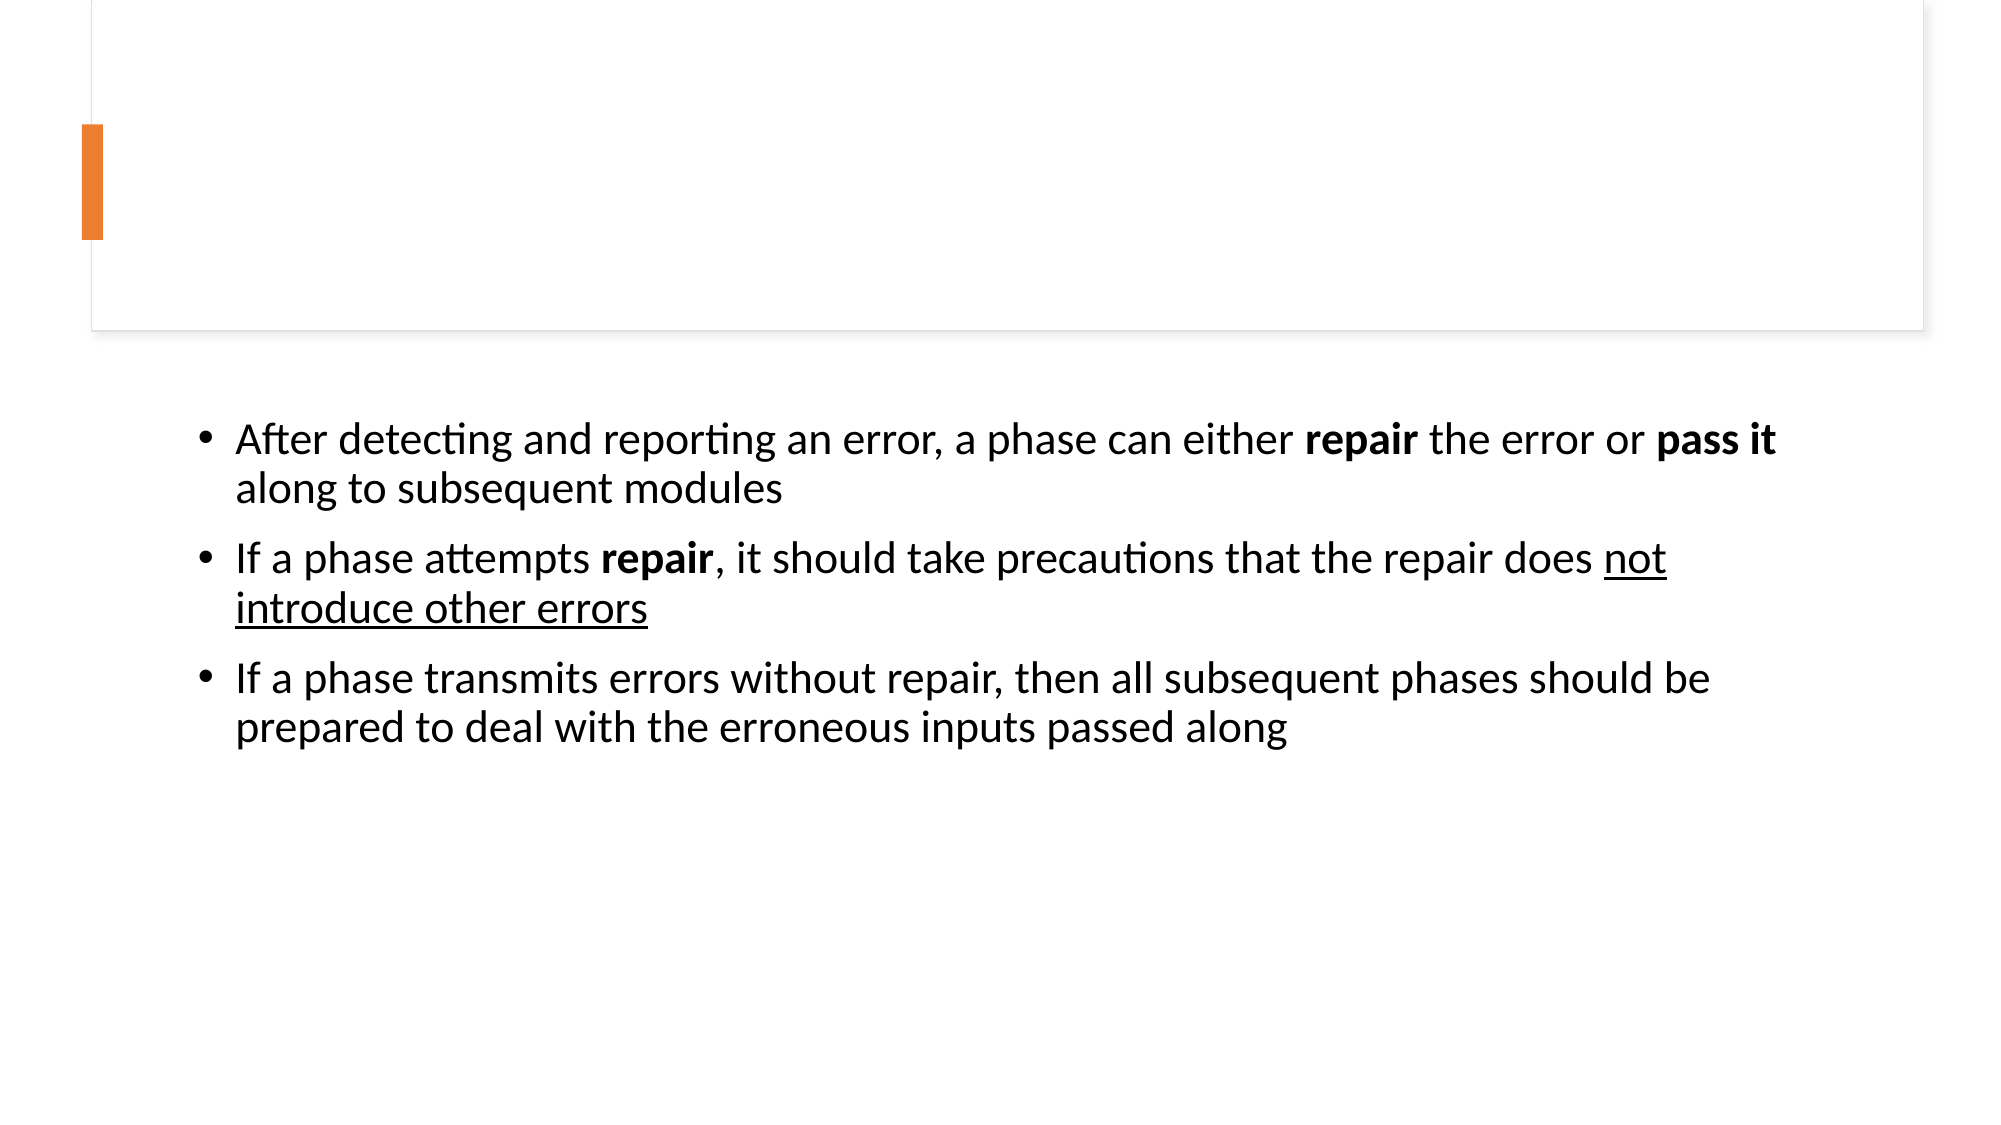

After detecting and reporting an error, a phase can either repair the error or pass it along to subsequent modules
If a phase attempts repair, it should take precautions that the repair does not introduce other errors
If a phase transmits errors without repair, then all subsequent phases should be prepared to deal with the erroneous inputs passed along